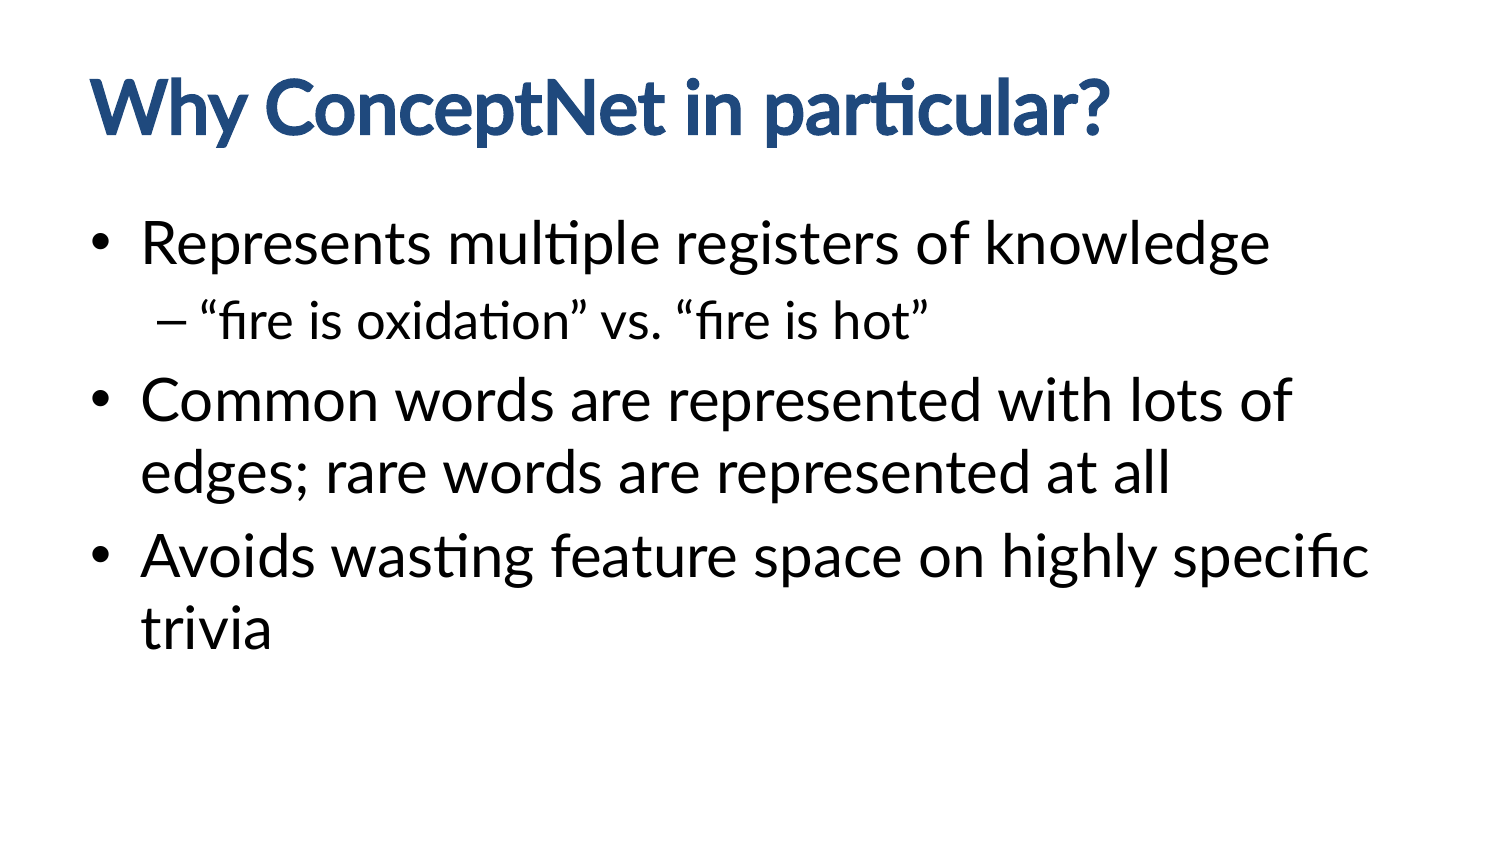

# Why ConceptNet in particular?
Represents multiple registers of knowledge
“fire is oxidation” vs. “fire is hot”
Common words are represented with lots of edges; rare words are represented at all
Avoids wasting feature space on highly specific trivia